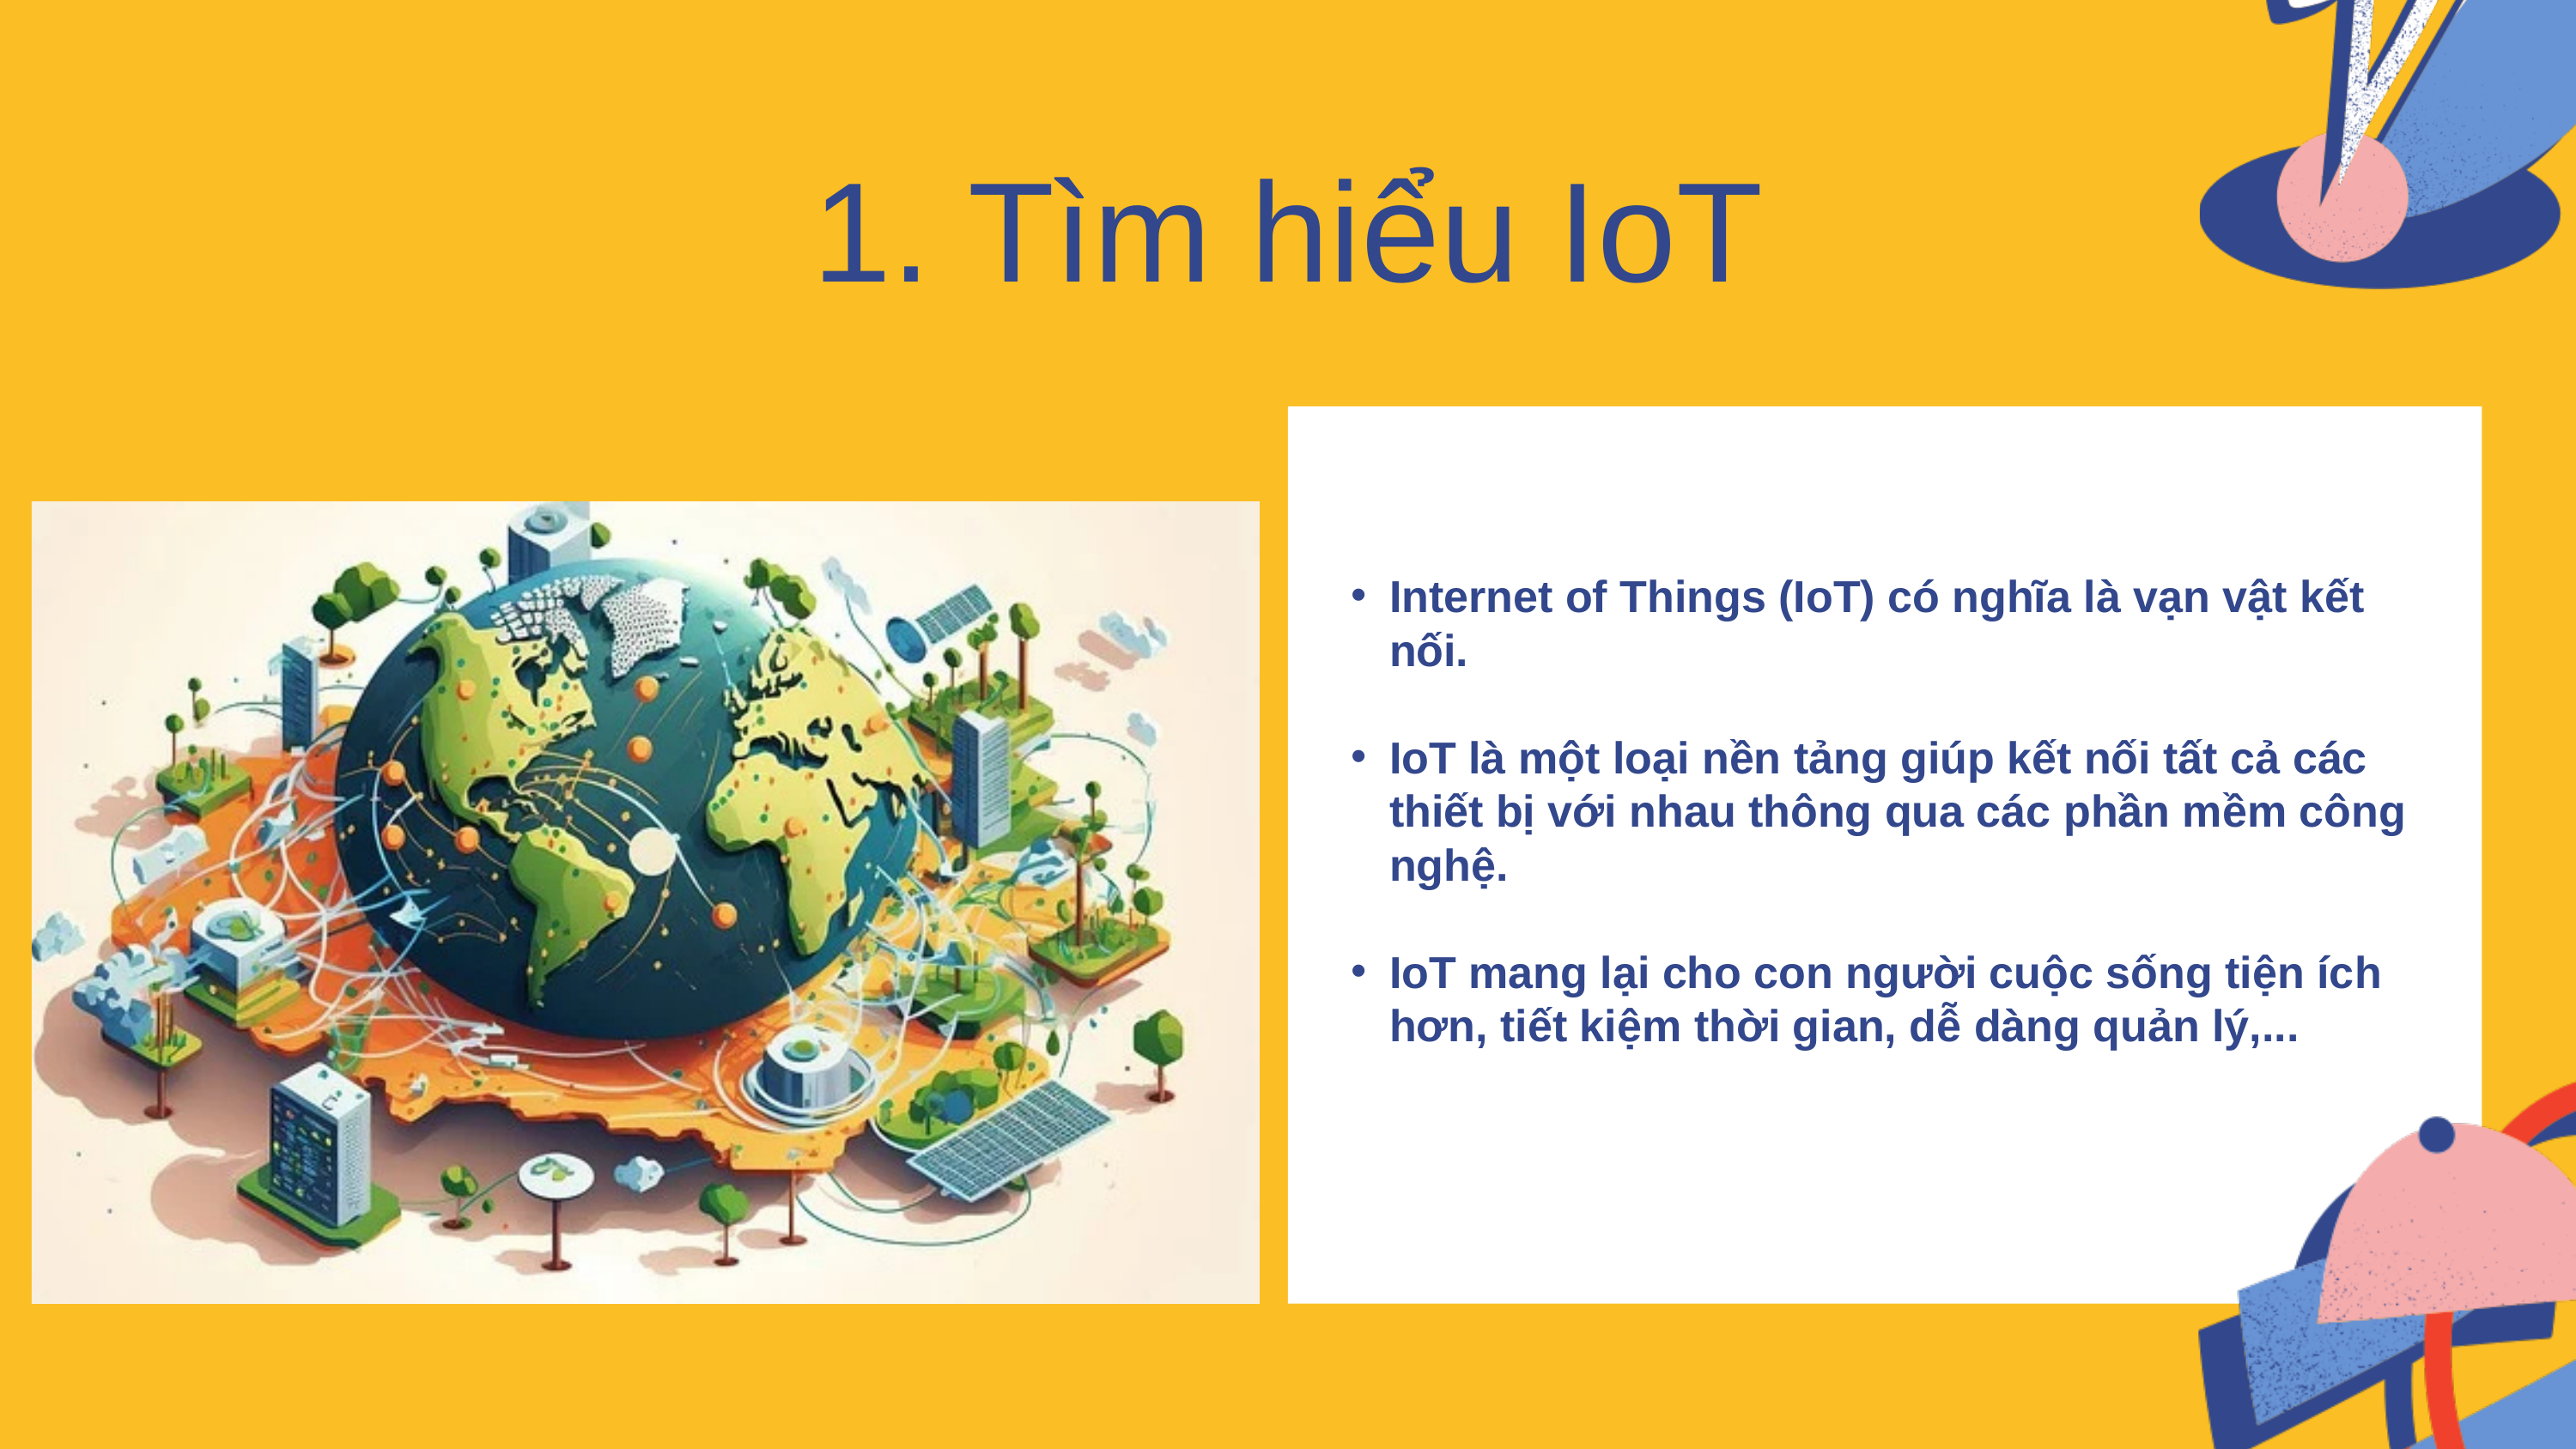

1. Tìm hiểu IoT

Internet of Things (IoT) có nghĩa là vạn vật kết nối.

IoT là một loại nền tảng giúp kết nối tất cả các thiết bị với nhau thông qua các phần mềm công nghệ.

IoT mang lại cho con người cuộc sống tiện ích hơn, tiết kiệm thời gian, dễ dàng quản lý,...